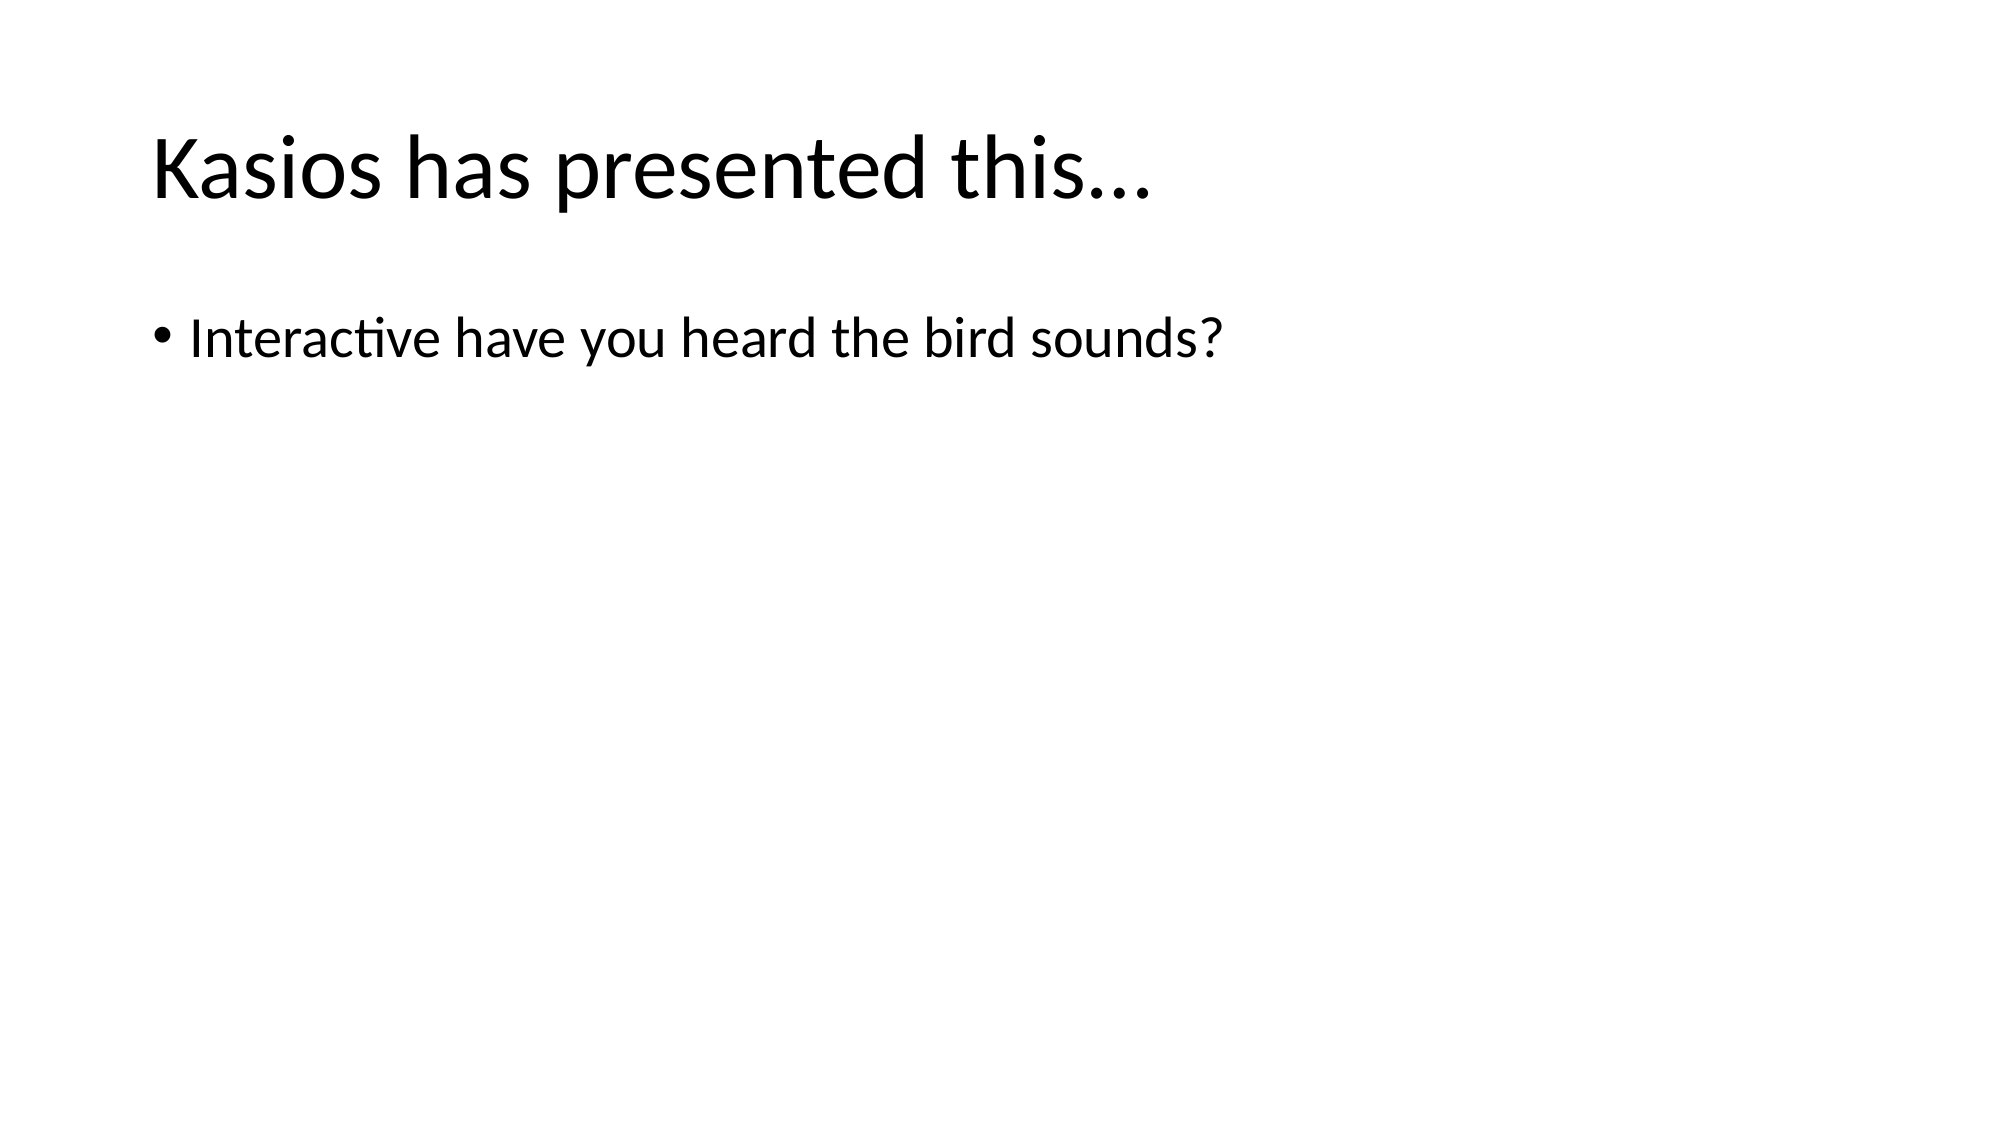

# Kasios has presented this…
Interactive have you heard the bird sounds?